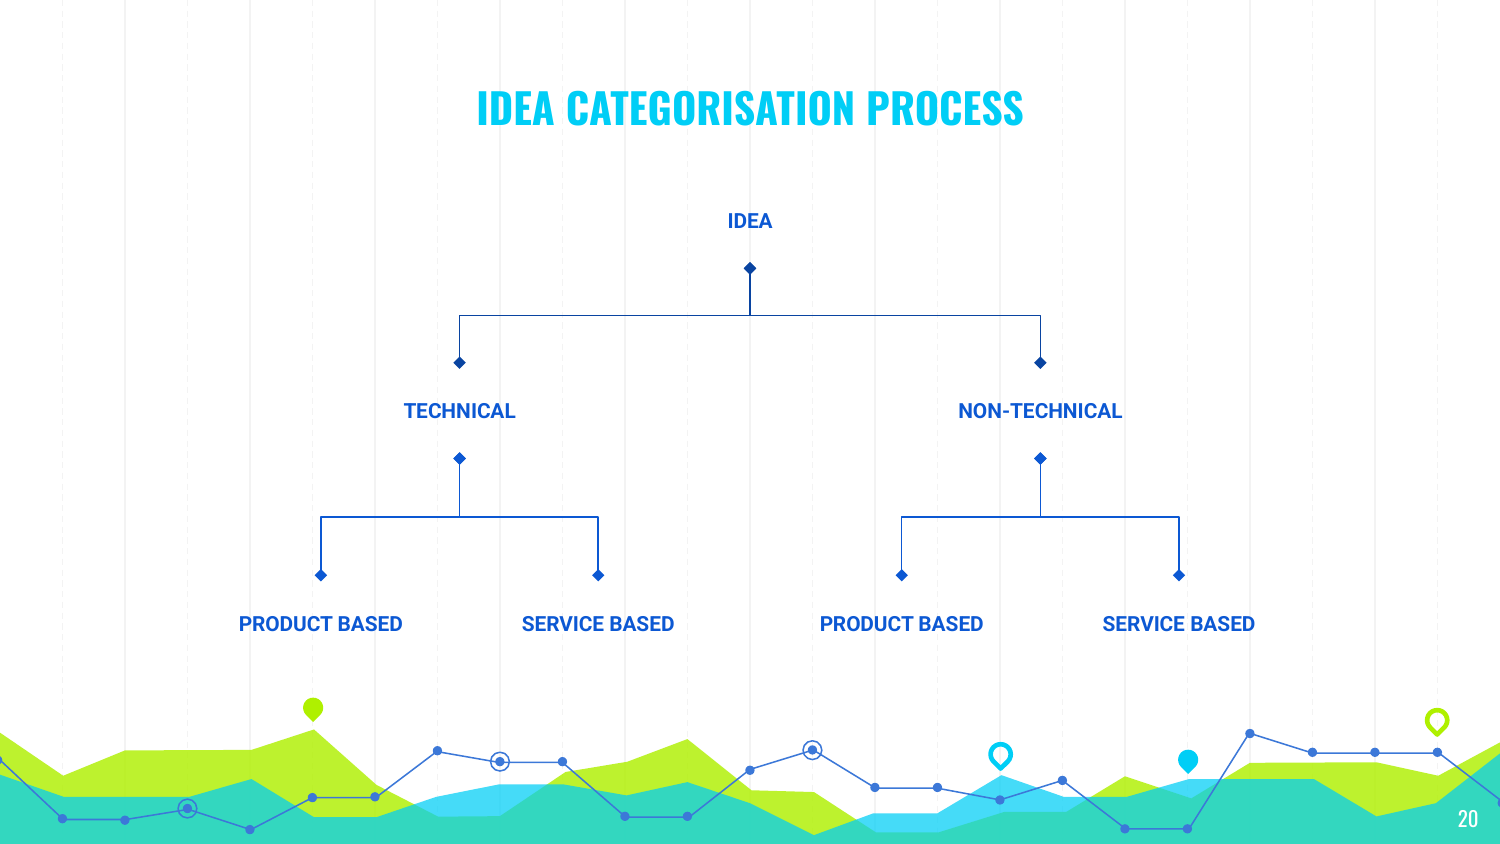

# IDEA CATEGORISATION PROCESS
IDEA
TECHNICAL
NON-TECHNICAL
PRODUCT BASED
SERVICE BASED
PRODUCT BASED
SERVICE BASED
20